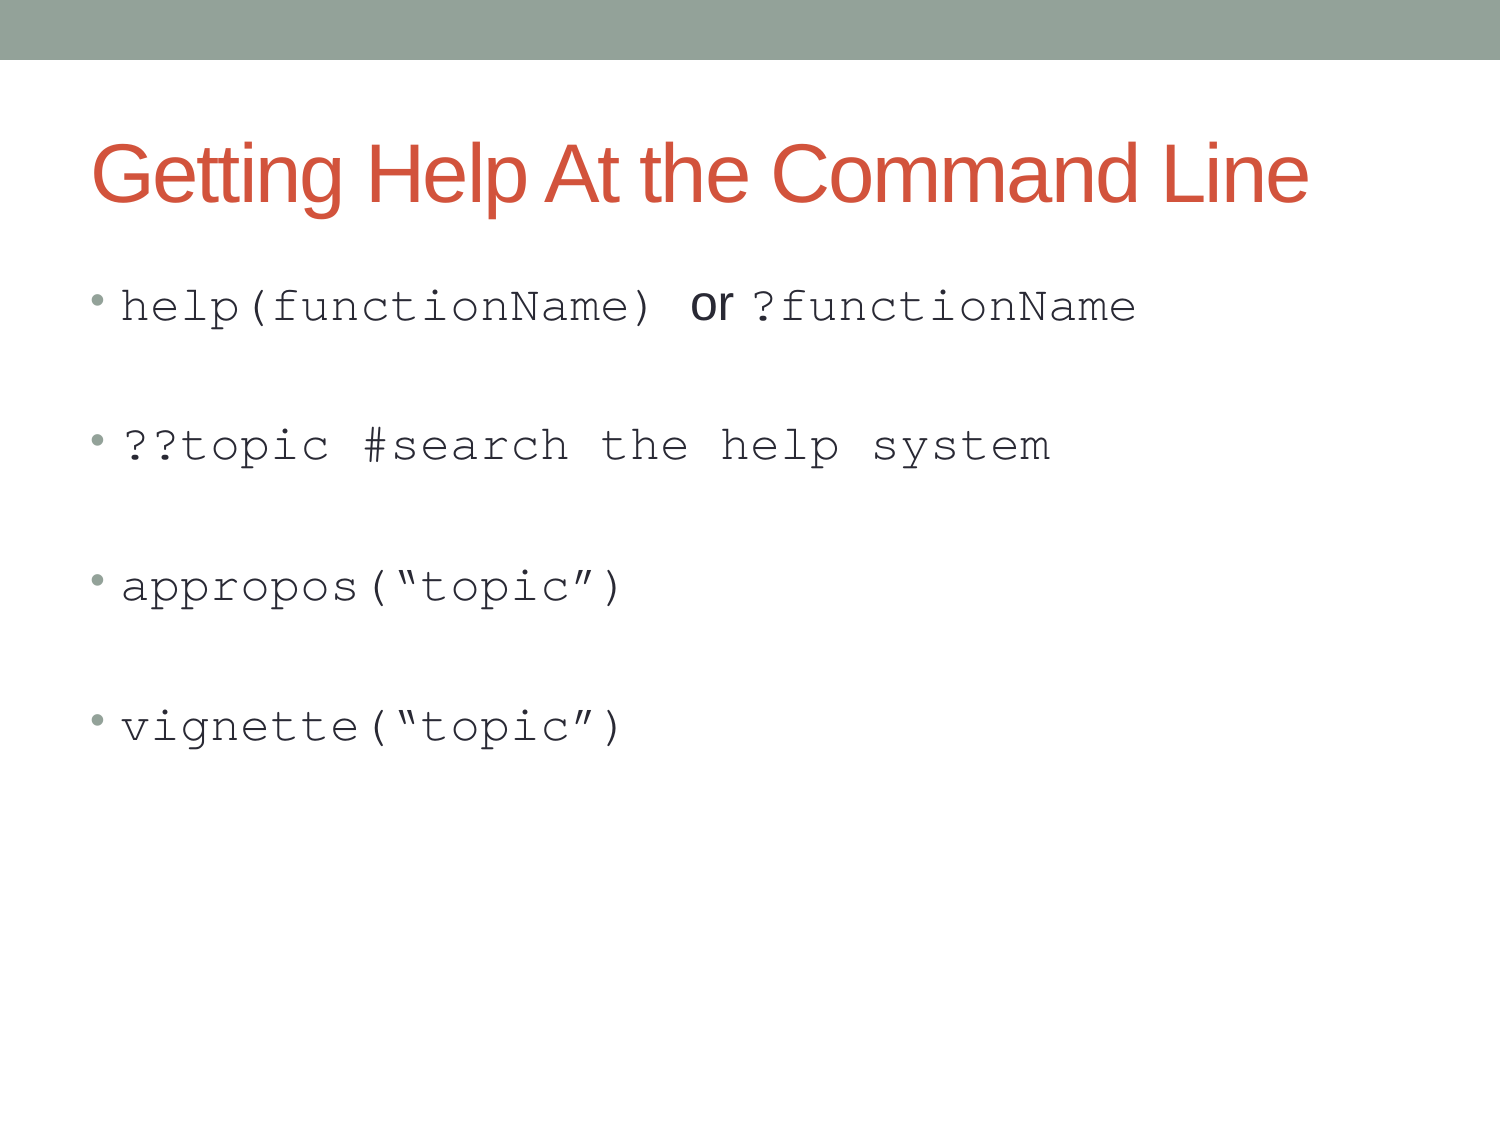

# Getting Help At the Command Line
help(functionName) or ?functionName

??topic #search the help system

appropos(“topic”)

vignette(“topic”)